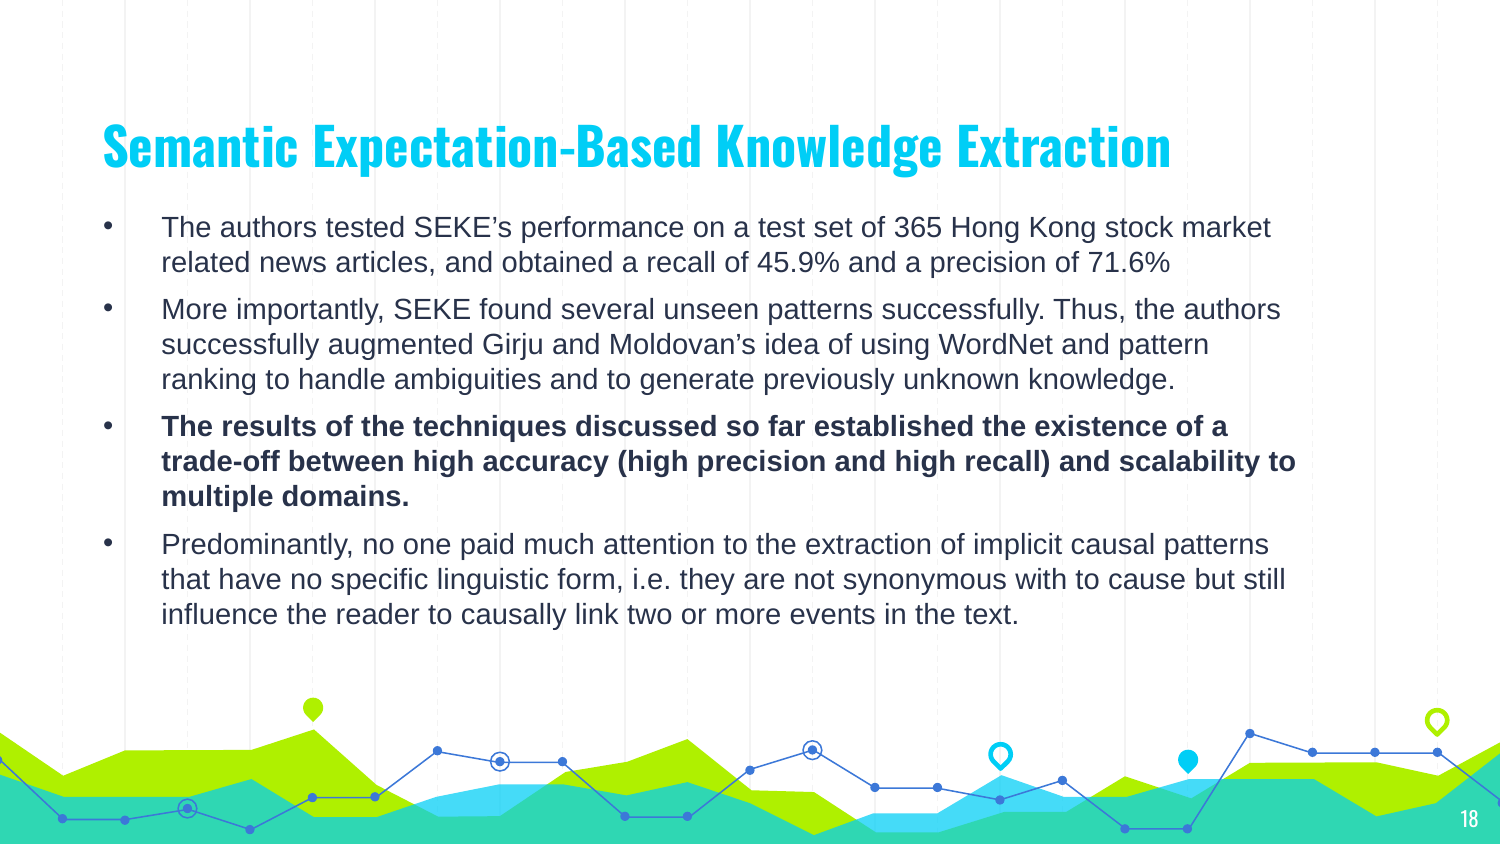

# Semantic Expectation-Based Knowledge Extraction
The authors tested SEKE’s performance on a test set of 365 Hong Kong stock market related news articles, and obtained a recall of 45.9% and a precision of 71.6%
More importantly, SEKE found several unseen patterns successfully. Thus, the authors successfully augmented Girju and Moldovan’s idea of using WordNet and pattern ranking to handle ambiguities and to generate previously unknown knowledge.
The results of the techniques discussed so far established the existence of a trade-off between high accuracy (high precision and high recall) and scalability to multiple domains.
Predominantly, no one paid much attention to the extraction of implicit causal patterns that have no specific linguistic form, i.e. they are not synonymous with to cause but still influence the reader to causally link two or more events in the text.
18